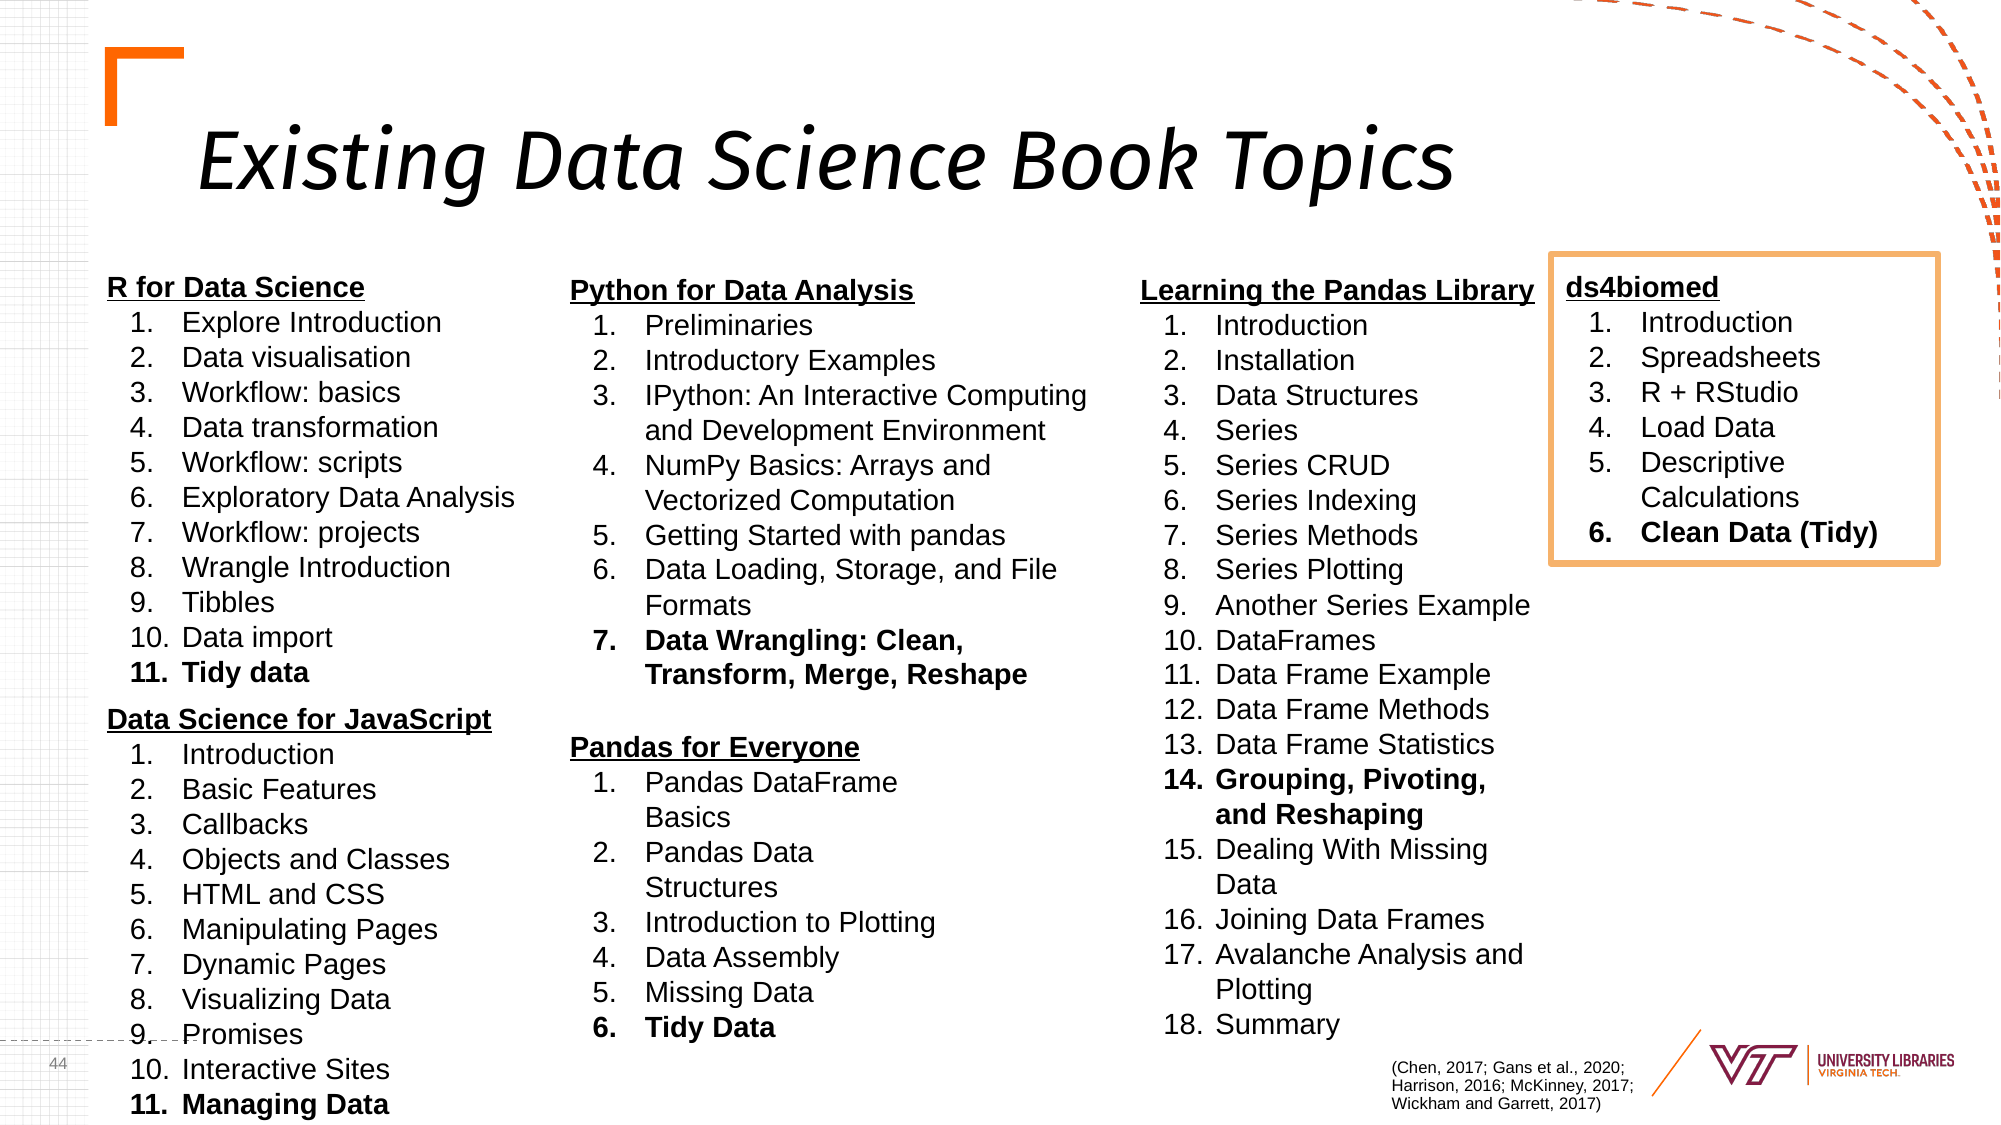

# Existing Data Science Book Topics
R for Data Science
Explore Introduction
Data visualisation
Workflow: basics
Data transformation
Workflow: scripts
Exploratory Data Analysis
Workflow: projects
Wrangle Introduction
Tibbles
Data import
Tidy data
ds4biomed
Introduction
Spreadsheets
R + RStudio
Load Data
Descriptive Calculations
Clean Data (Tidy)
Python for Data Analysis
Preliminaries
Introductory Examples
IPython: An Interactive Computing and Development Environment
NumPy Basics: Arrays and Vectorized Computation
Getting Started with pandas
Data Loading, Storage, and File Formats
Data Wrangling: Clean, Transform, Merge, Reshape
Learning the Pandas Library
Introduction
Installation
Data Structures
Series
Series CRUD
Series Indexing
Series Methods
Series Plotting
Another Series Example
DataFrames
Data Frame Example
Data Frame Methods
Data Frame Statistics
Grouping, Pivoting, and Reshaping
Dealing With Missing Data
Joining Data Frames
Avalanche Analysis and Plotting
Summary
Data Science for JavaScript
Introduction
Basic Features
Callbacks
Objects and Classes
HTML and CSS
Manipulating Pages
Dynamic Pages
Visualizing Data
Promises
Interactive Sites
Managing Data
Pandas for Everyone
Pandas DataFrame Basics
Pandas Data Structures
Introduction to Plotting
Data Assembly
Missing Data
Tidy Data
44
(Chen, 2017; Gans et al., 2020; Harrison, 2016; McKinney, 2017; Wickham and Garrett, 2017)